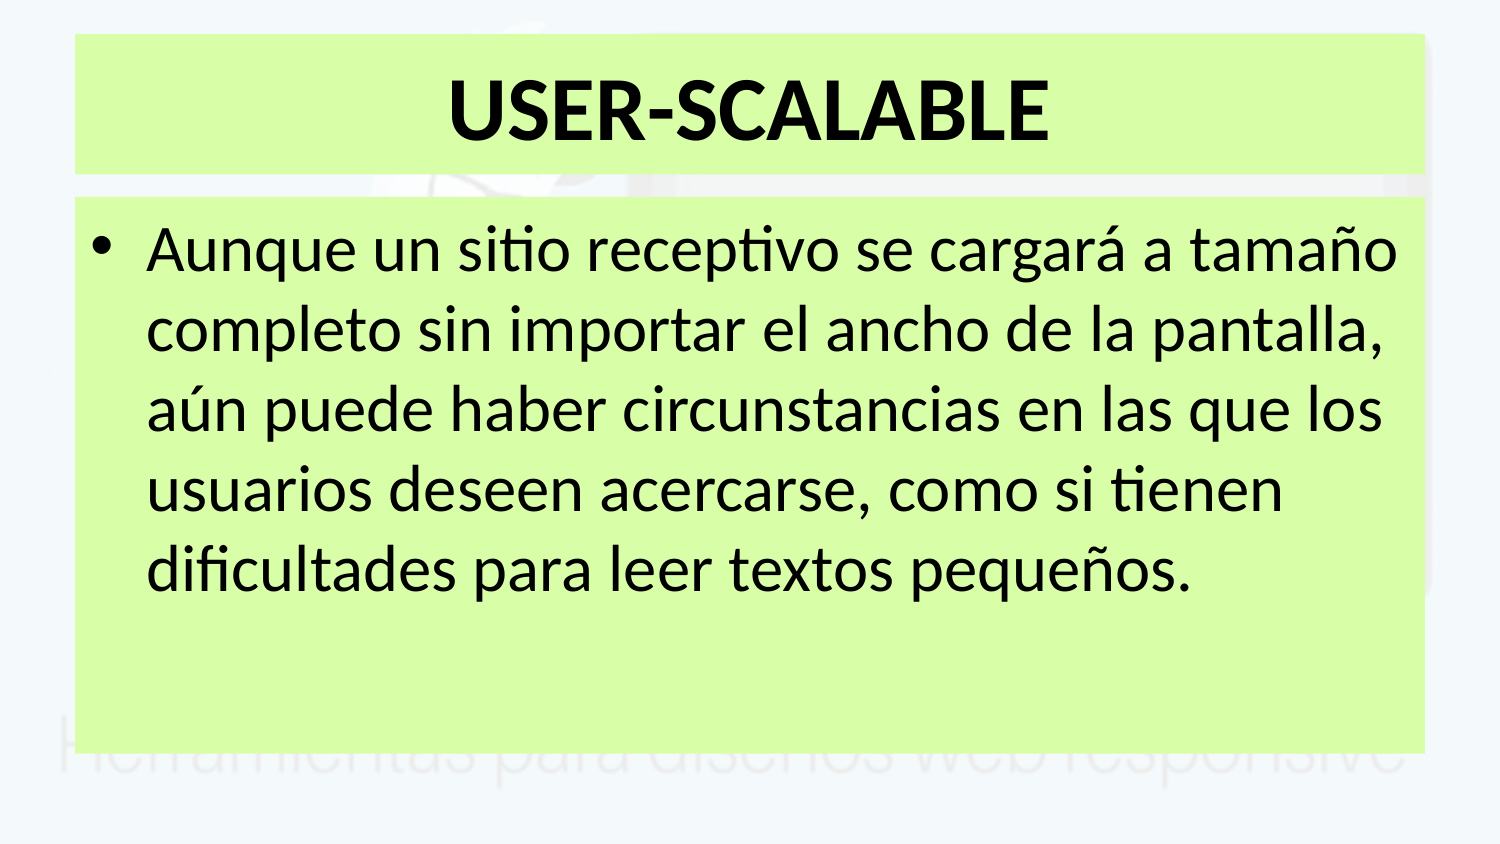

# USER-SCALABLE
Aunque un sitio receptivo se cargará a tamaño completo sin importar el ancho de la pantalla, aún puede haber circunstancias en las que los usuarios deseen acercarse, como si tienen dificultades para leer textos pequeños.